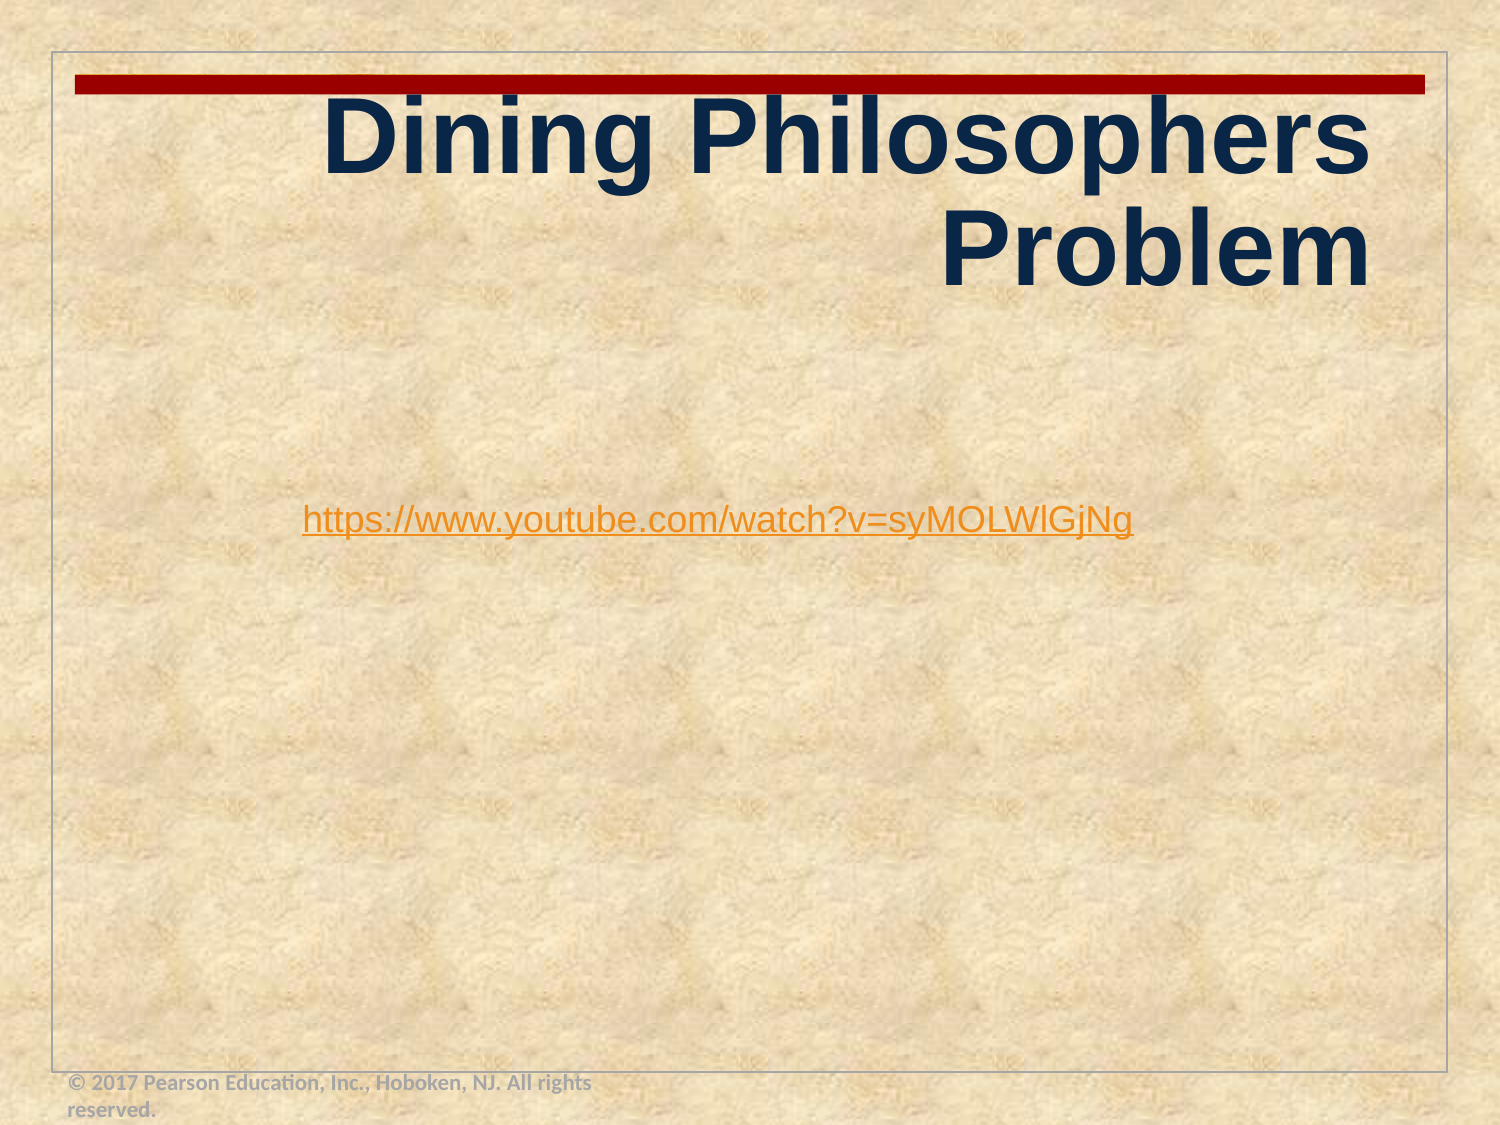

Dining Philosophers Problem
https://www.youtube.com/watch?v=syMOLWlGjNg

© 2017 Pearson Education, Inc., Hoboken, NJ. All rights reserved.